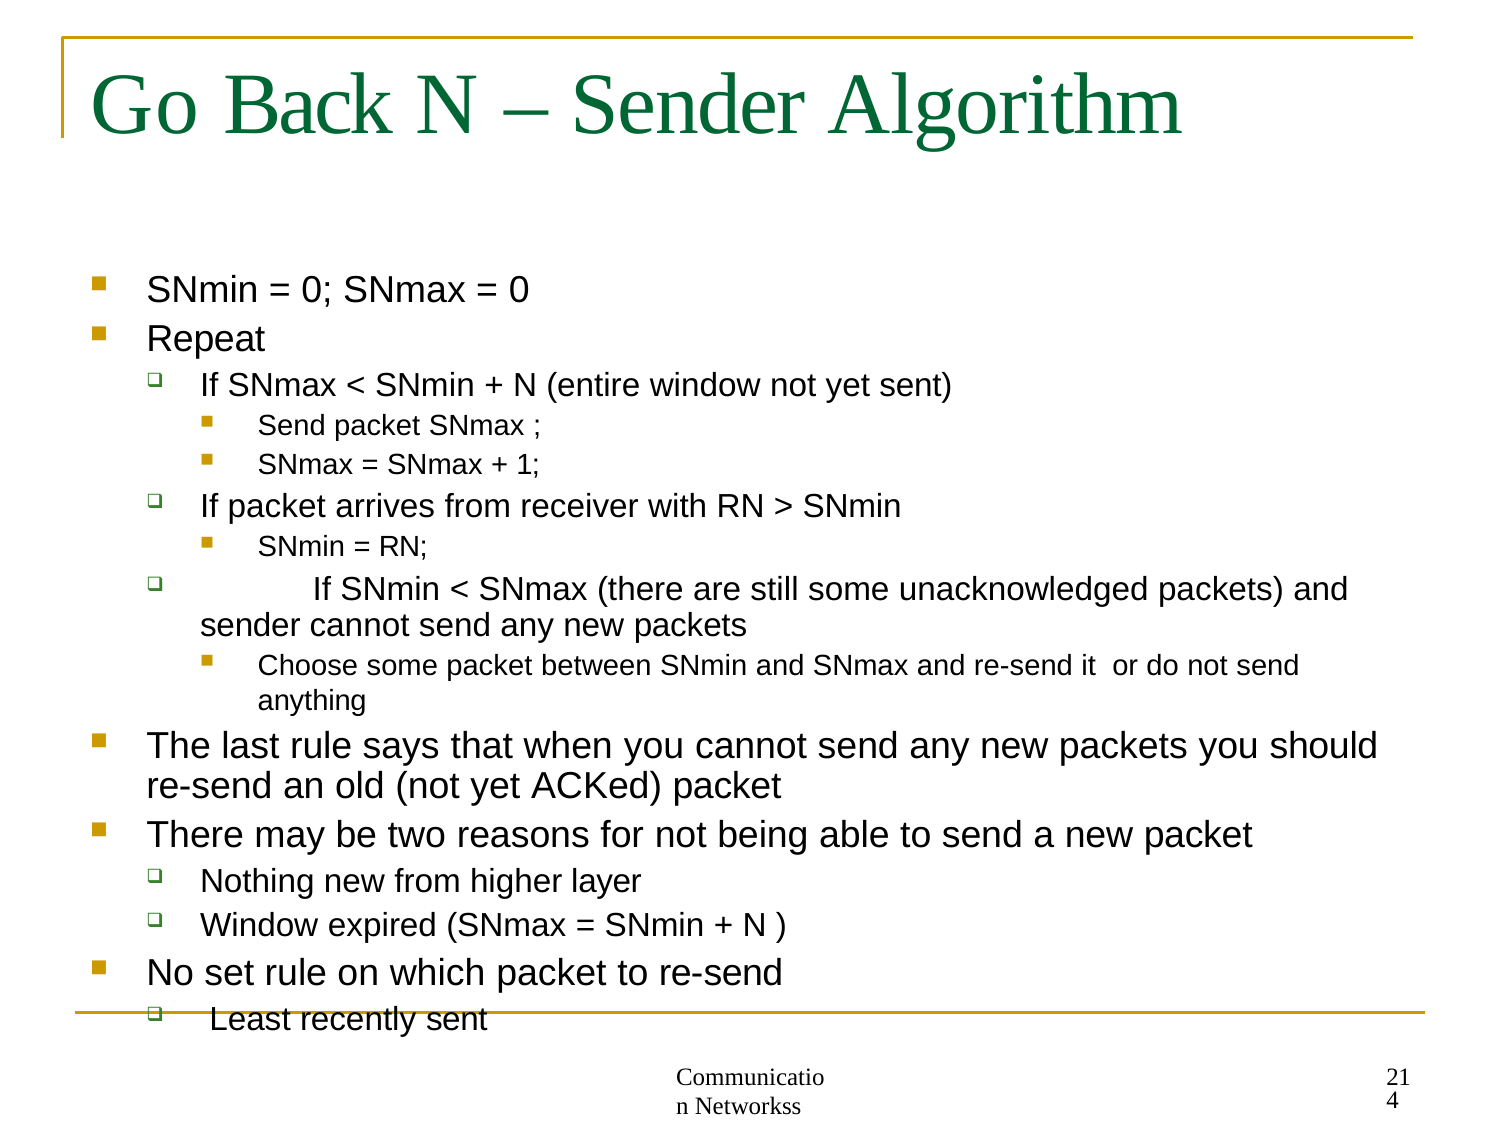

# Go Back N – Sender Algorithm
SNmin = 0; SNmax = 0
Repeat
If SNmax < SNmin + N (entire window not yet sent)
Send packet SNmax ;
SNmax = SNmax + 1;
If packet arrives from receiver with RN > SNmin
SNmin = RN;
	If SNmin < SNmax (there are still some unacknowledged packets) and sender cannot send any new packets
Choose some packet between SNmin and SNmax and re-send it or do not send anything
The last rule says that when you cannot send any new packets you should re-send an old (not yet ACKed) packet
There may be two reasons for not being able to send a new packet
Nothing new from higher layer
Window expired (SNmax = SNmin + N )
No set rule on which packet to re-send
Least recently sent
214
Communication Networkss